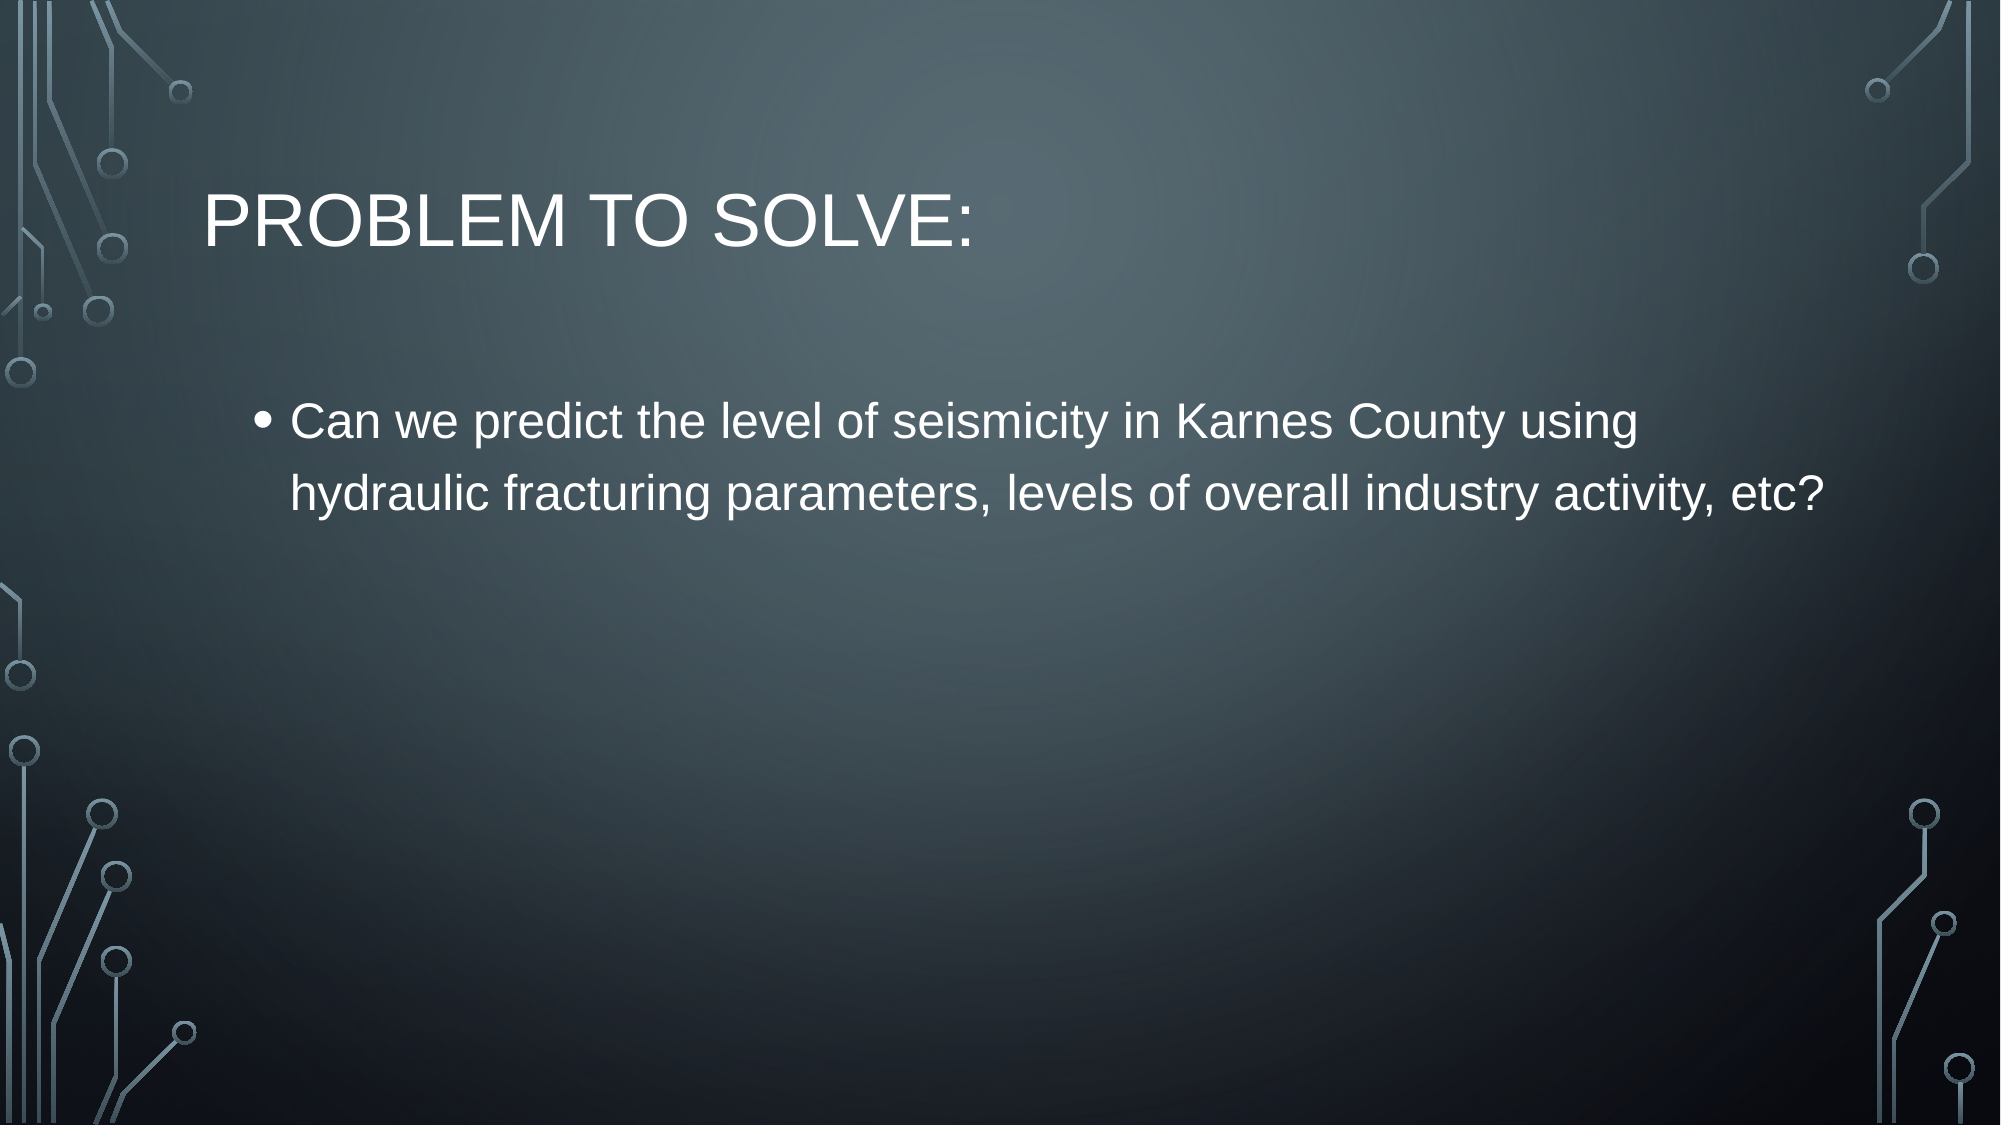

# Problem to solve:
Can we predict the level of seismicity in Karnes County using hydraulic fracturing parameters, levels of overall industry activity, etc?